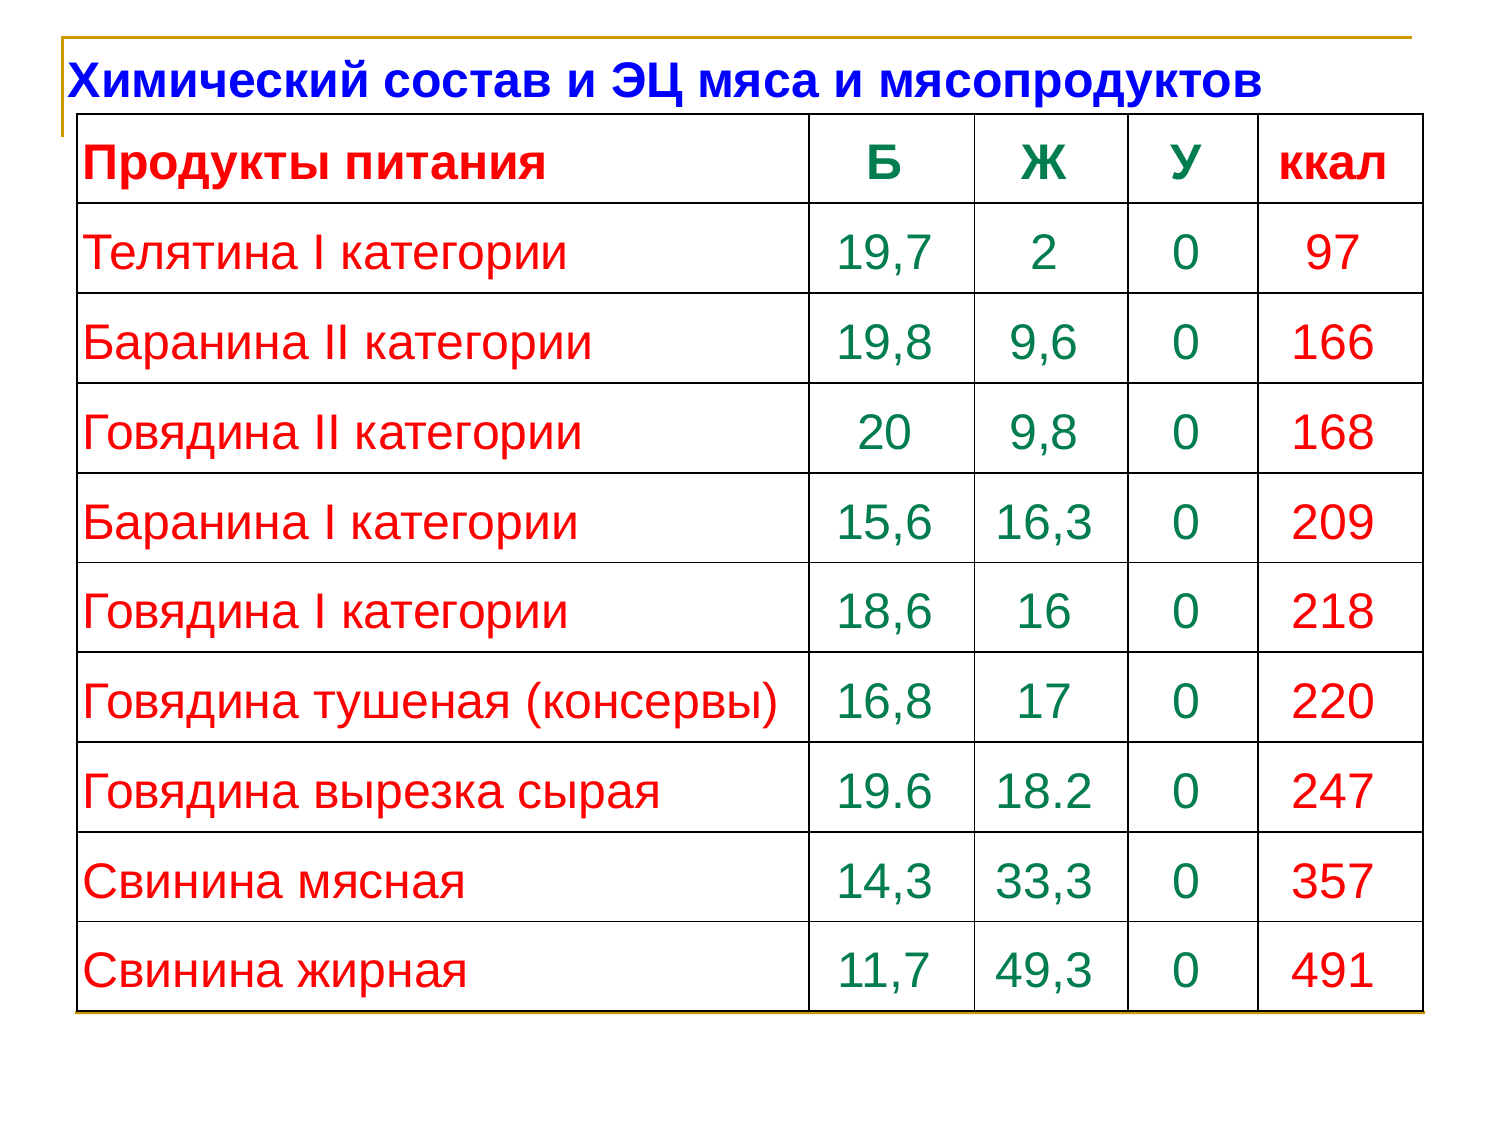

Химический состав и ЭЦ мяса и мясопродуктов
| Продукты питания | Б | Ж | У | ккал |
| --- | --- | --- | --- | --- |
| Телятина I категории | 19,7 | 2 | 0 | 97 |
| Баранина II категории | 19,8 | 9,6 | 0 | 166 |
| Говядина II категории | 20 | 9,8 | 0 | 168 |
| Баранина I категории | 15,6 | 16,3 | 0 | 209 |
| Говядина I категории | 18,6 | 16 | 0 | 218 |
| Говядина тушеная (консервы) | 16,8 | 17 | 0 | 220 |
| Говядина вырезка сырая | 19.6 | 18.2 | 0 | 247 |
| Свинина мясная | 14,3 | 33,3 | 0 | 357 |
| Свинина жирная | 11,7 | 49,3 | 0 | 491 |